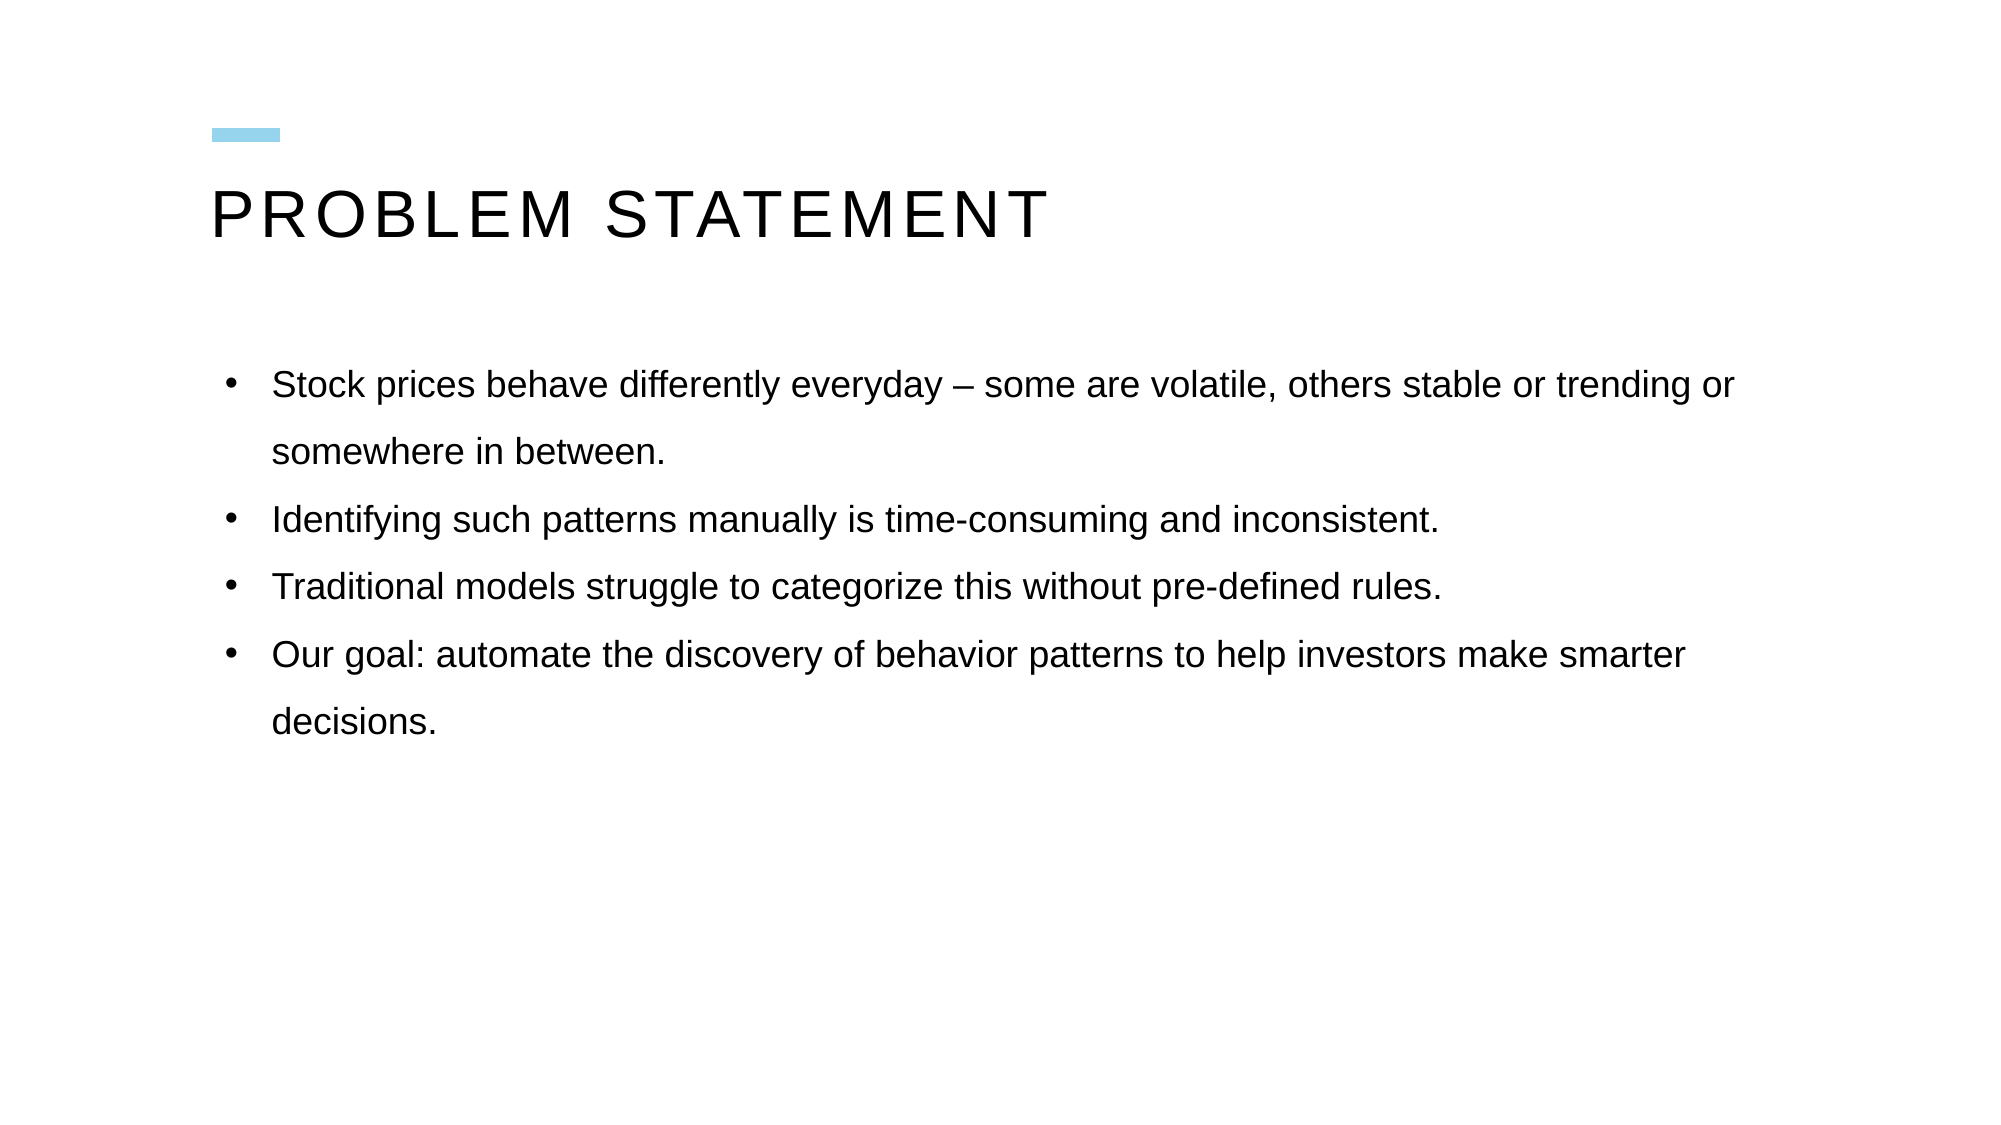

# Problem statement
Stock prices behave differently everyday – some are volatile, others stable or trending or somewhere in between.
Identifying such patterns manually is time-consuming and inconsistent.
Traditional models struggle to categorize this without pre-defined rules.
Our goal: automate the discovery of behavior patterns to help investors make smarter decisions.